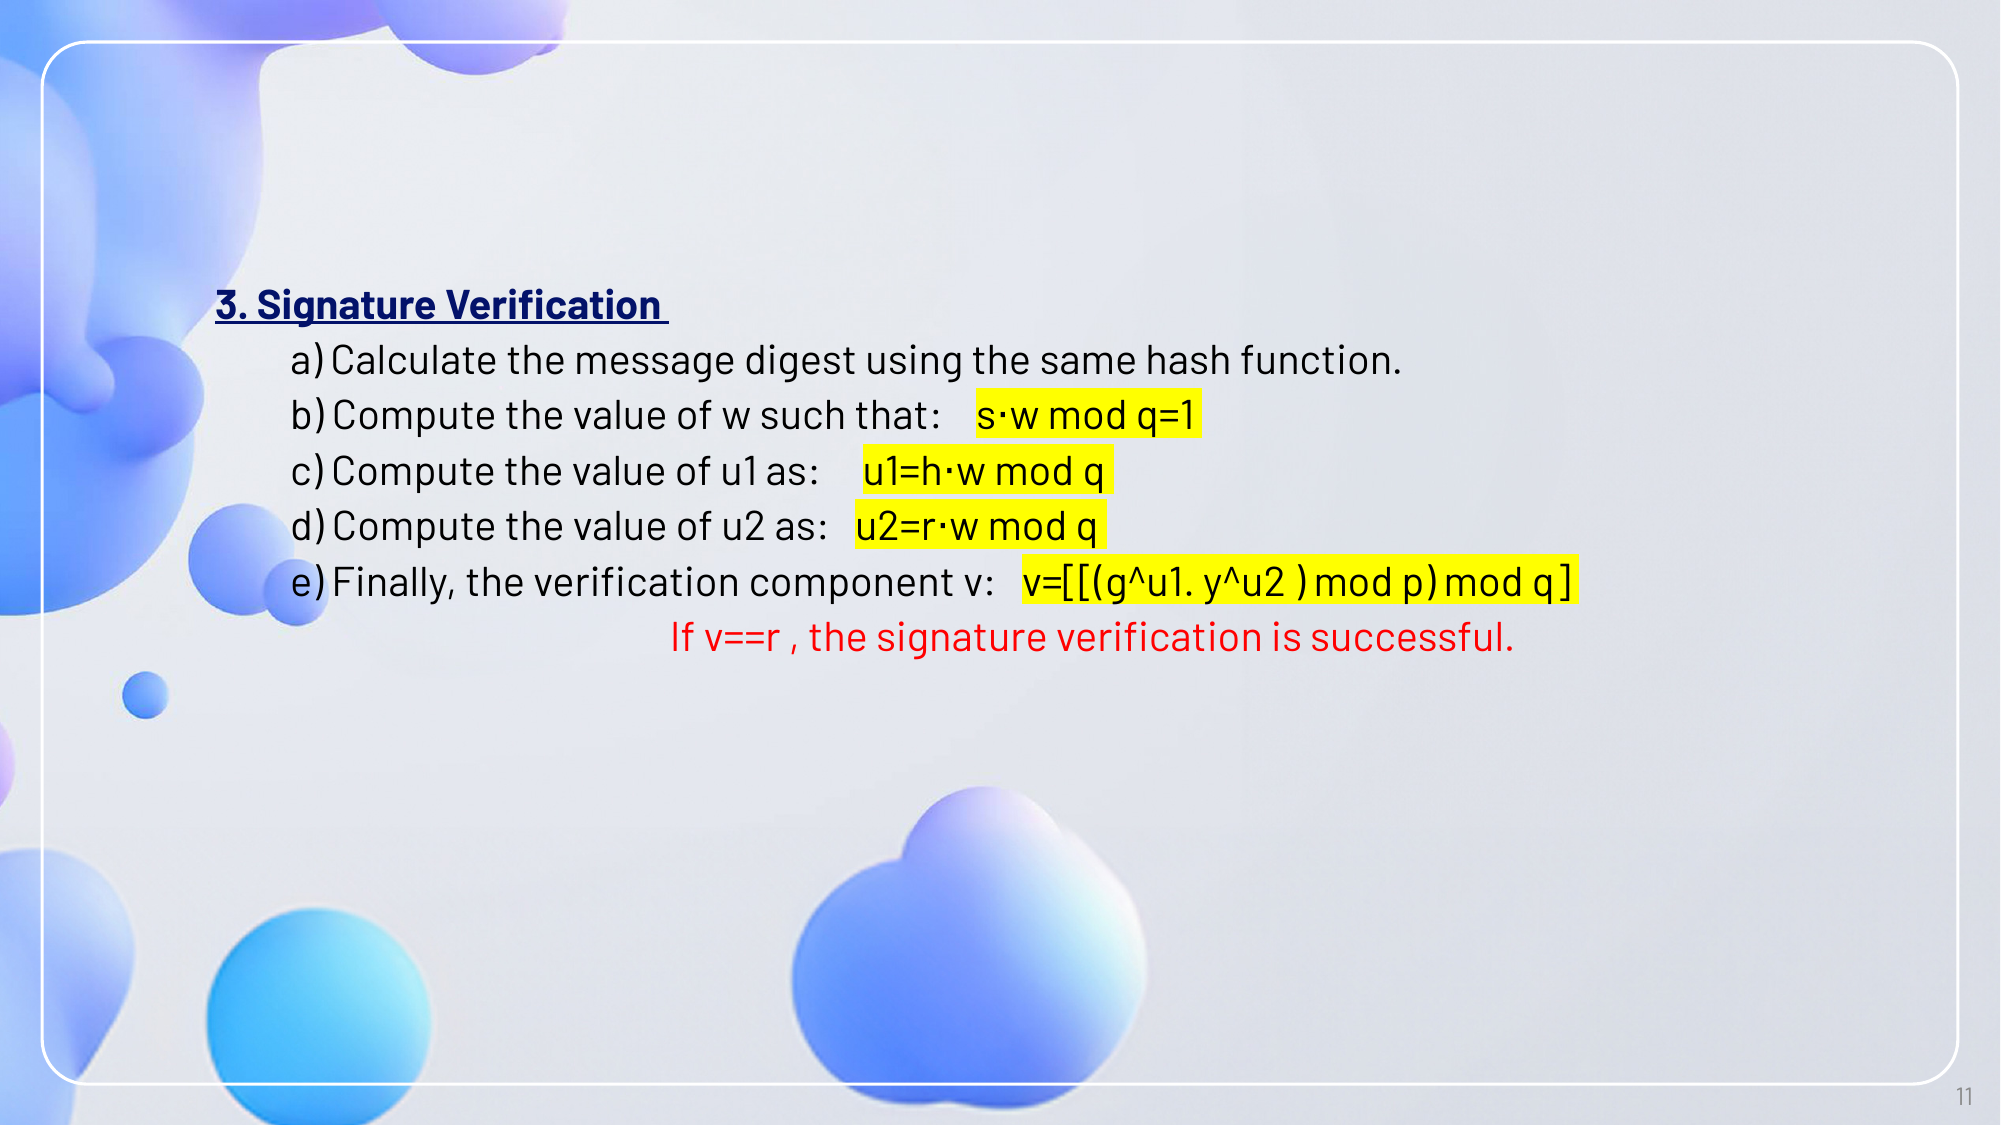

#
3. Signature Verification
a) Calculate the message digest using the same hash function.
b) Compute the value of w such that:    s⋅w mod q=1
c) Compute the value of u1 as:     u1=h⋅w mod q
d) Compute the value of u2 as:   u2=r⋅w mod q
e) Finally, the verification component v:   v=[[(g^u1. y^u2 ) mod p) mod q]
If v==r , the signature verification is successful.

11